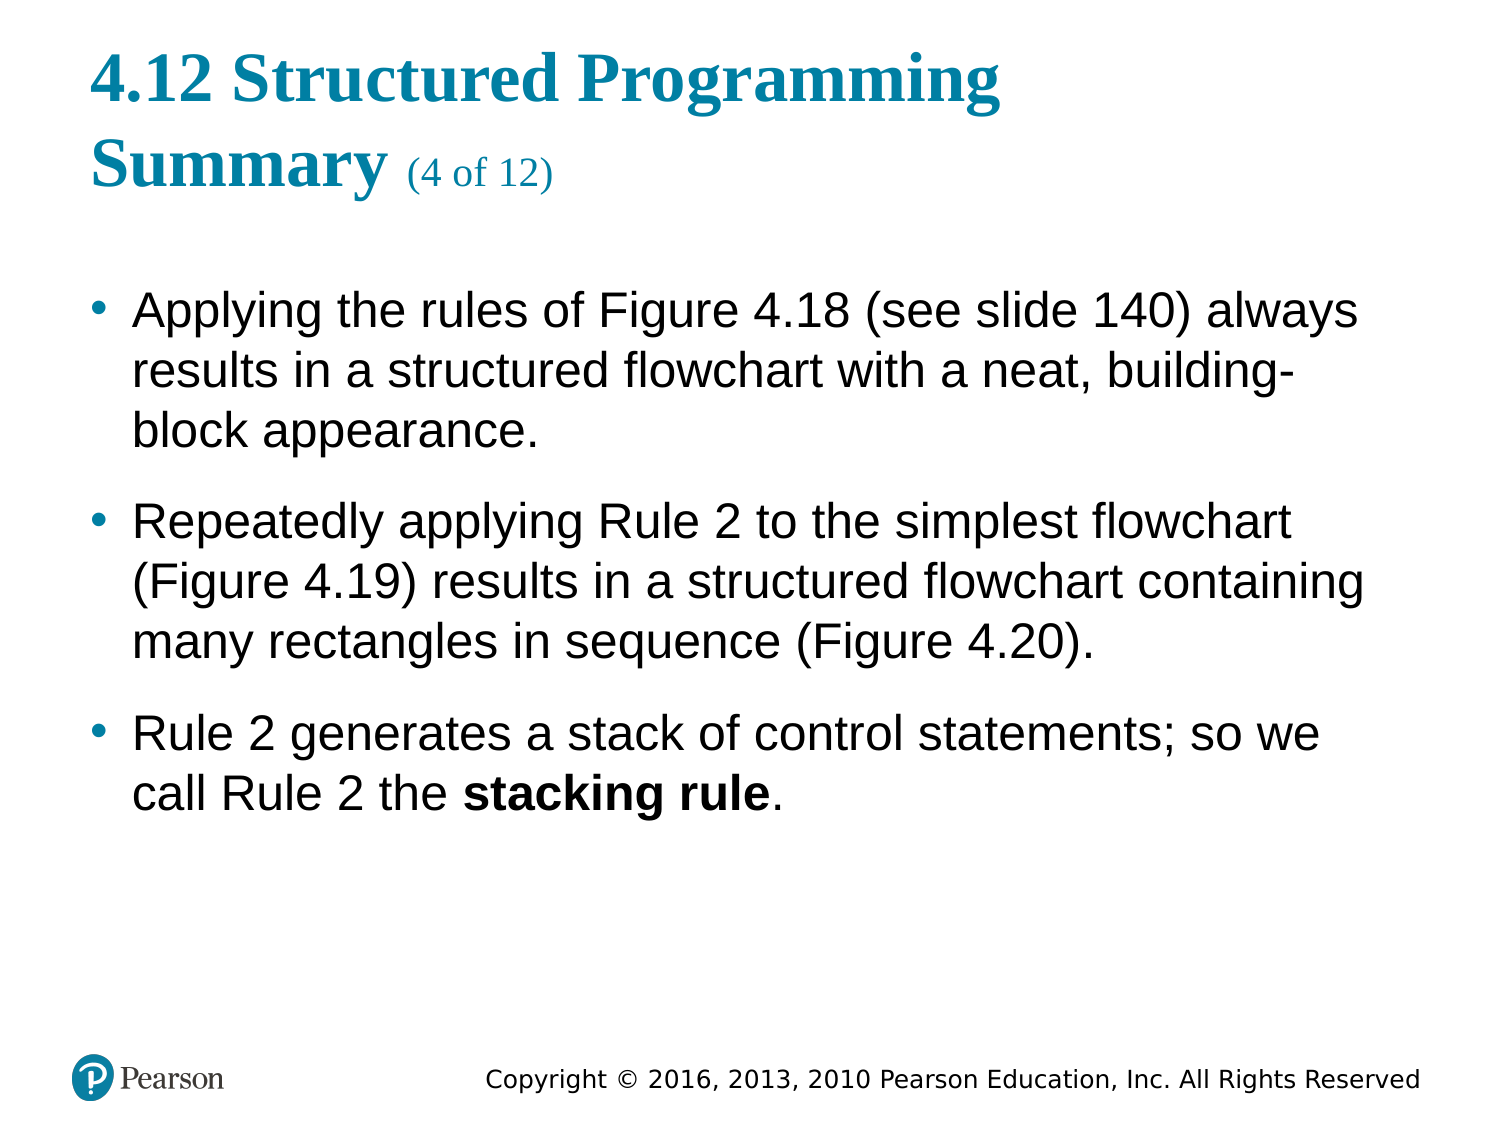

# 4.12 Structured Programming Summary (4 of 12)
Applying the rules of Figure 4.18 (see slide 140) always results in a structured flowchart with a neat, building-block appearance.
Repeatedly applying Rule 2 to the simplest flowchart (Figure 4.19) results in a structured flowchart containing many rectangles in sequence (Figure 4.20).
Rule 2 generates a stack of control statements; so we call Rule 2 the stacking rule.